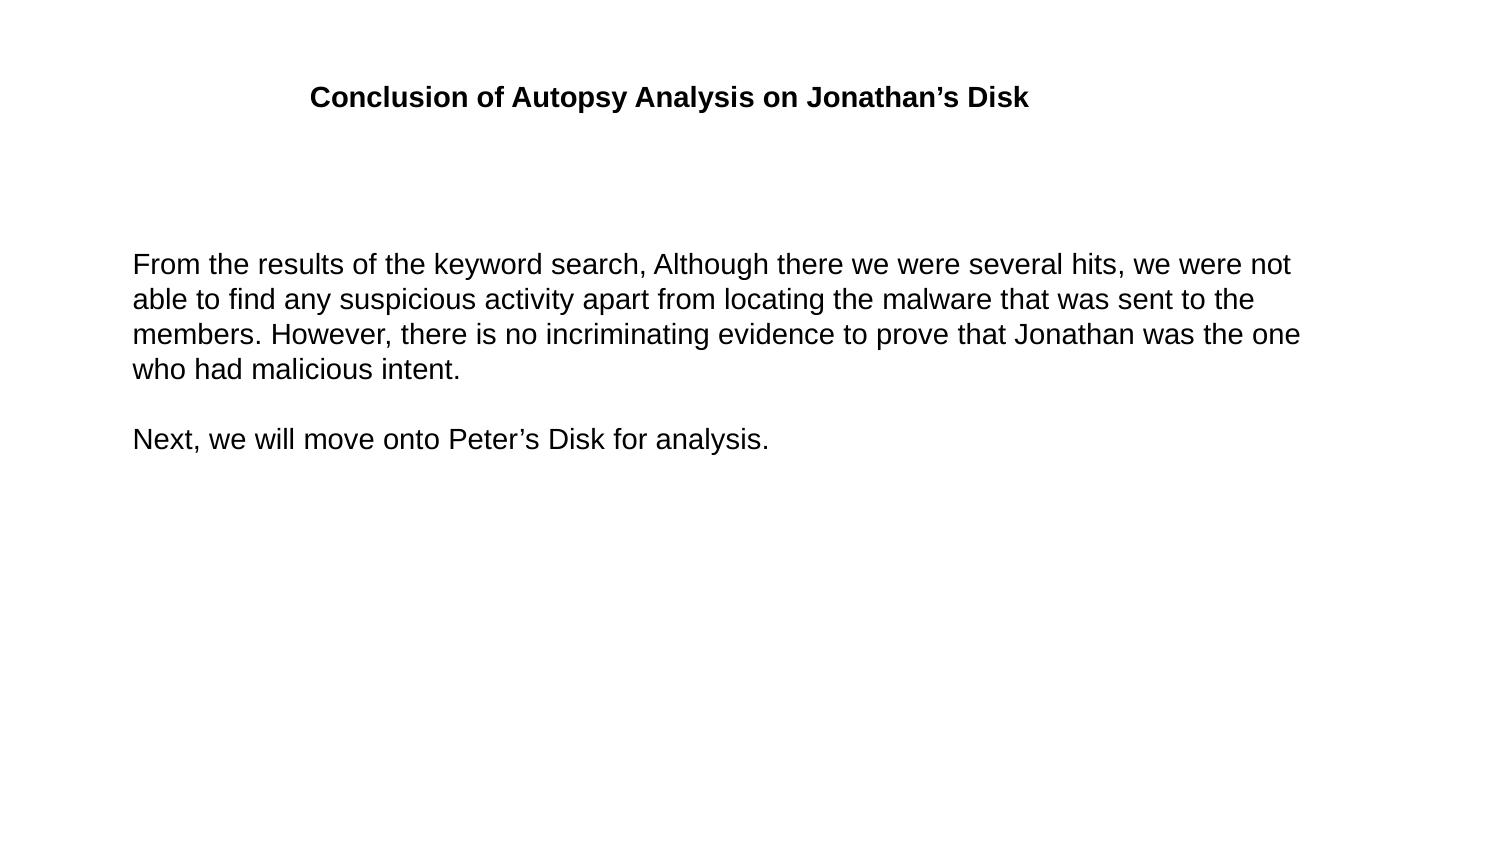

Conclusion of Autopsy Analysis on Jonathan’s Disk
From the results of the keyword search, Although there we were several hits, we were not able to find any suspicious activity apart from locating the malware that was sent to the members. However, there is no incriminating evidence to prove that Jonathan was the one who had malicious intent.

Next, we will move onto Peter’s Disk for analysis.